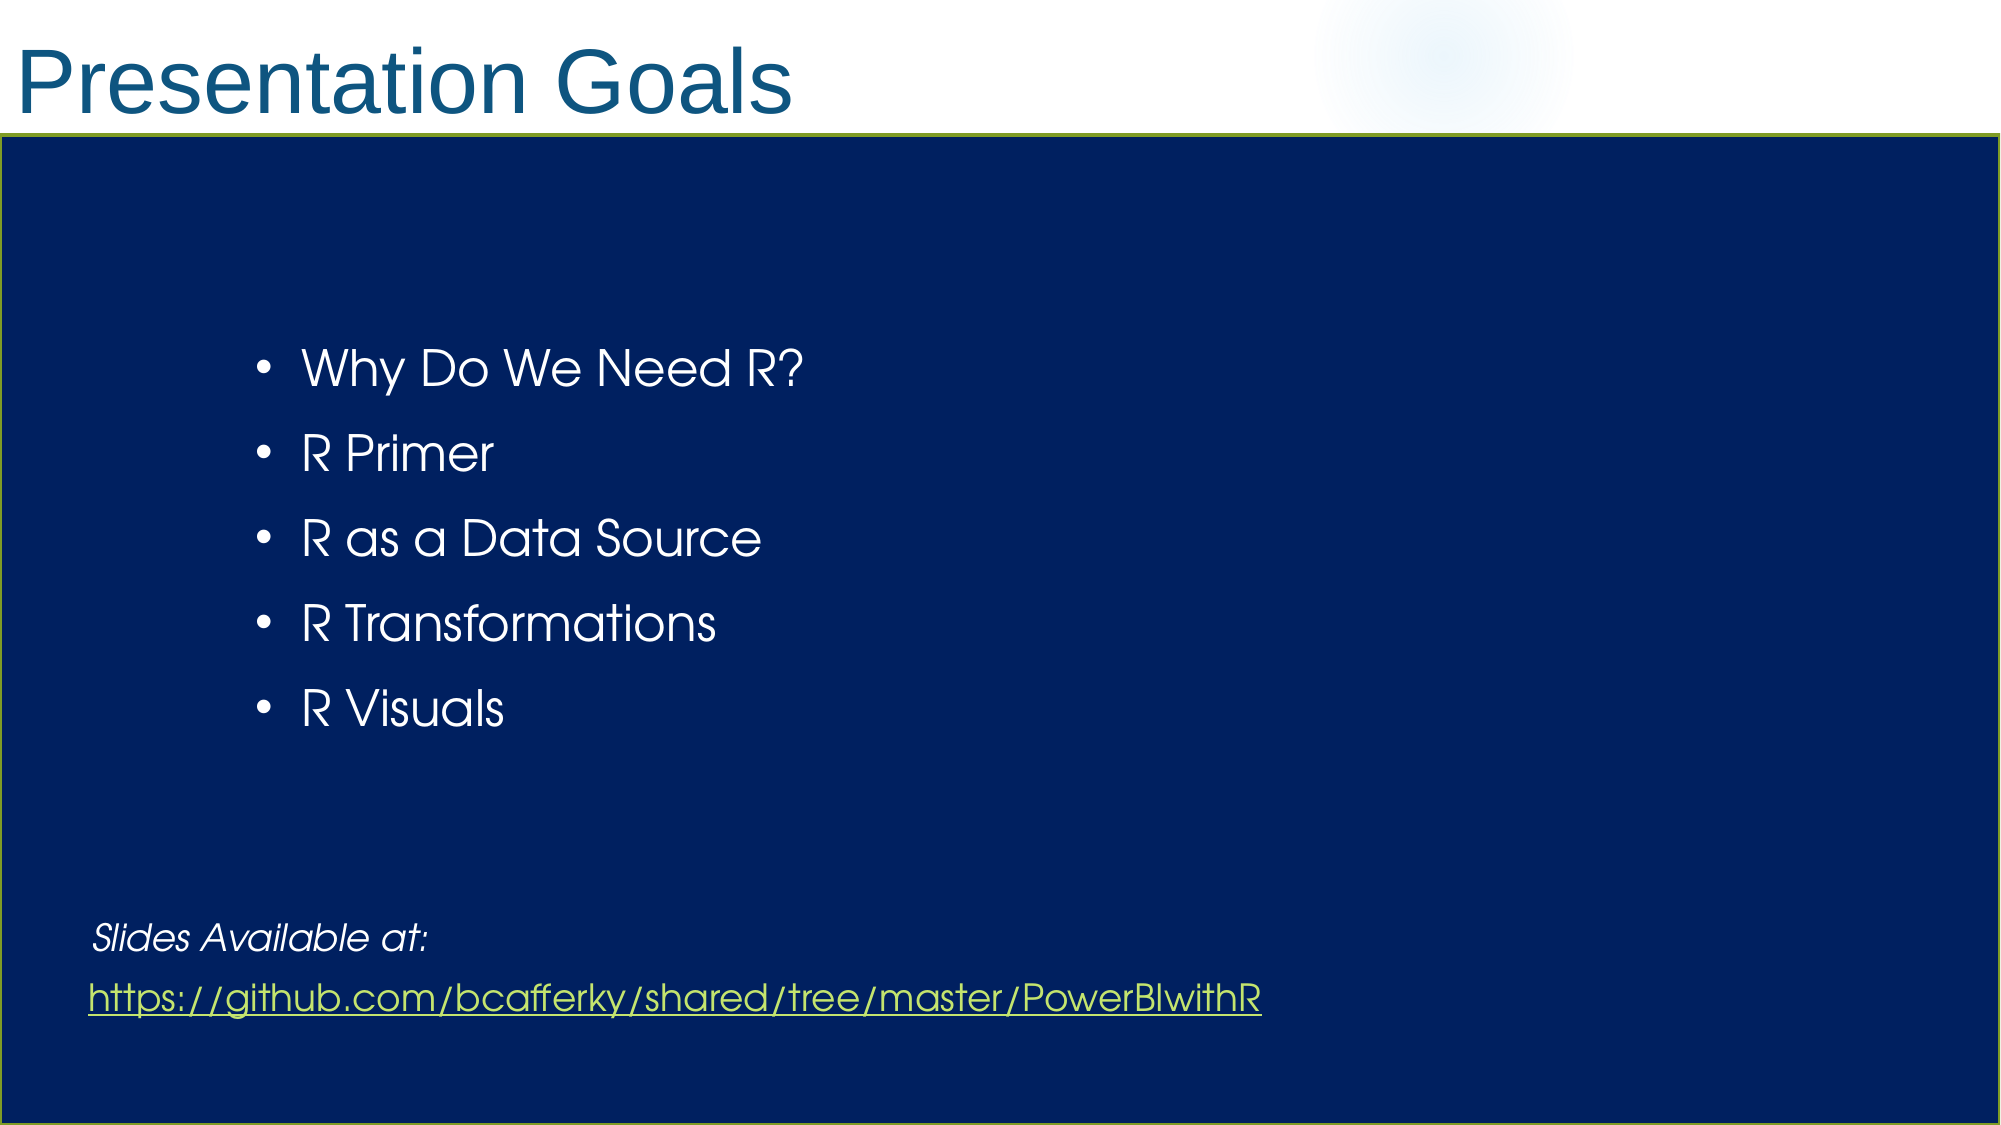

Presentation Goals

Why Do We Need R?
R Primer
R as a Data Source
R Transformations
R Visuals
Slides Available at:
https://github.com/bcafferky/shared/tree/master/PowerBIwithR